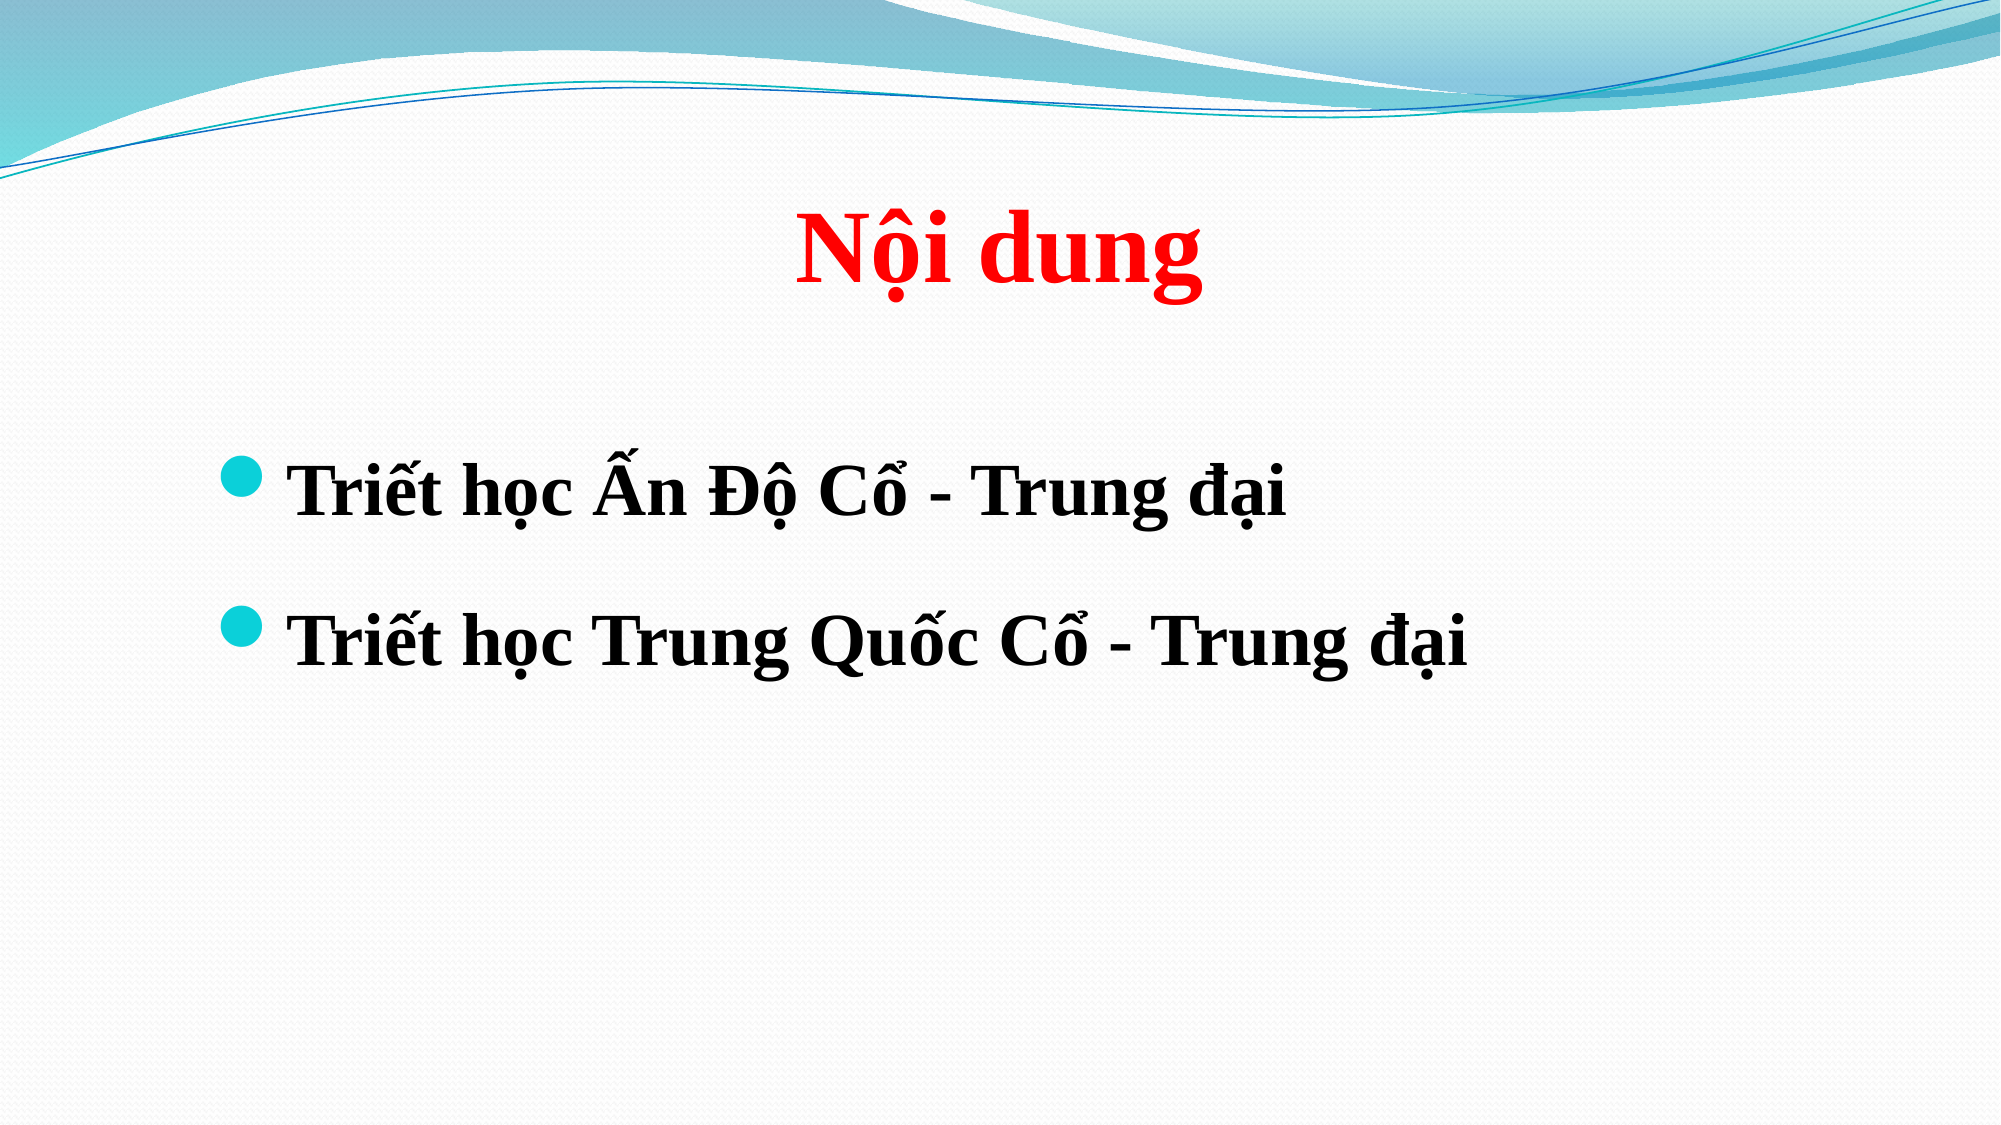

# Nội dung
Triết học Ấn Độ Cổ - Trung đại
Triết học Trung Quốc Cổ - Trung đại